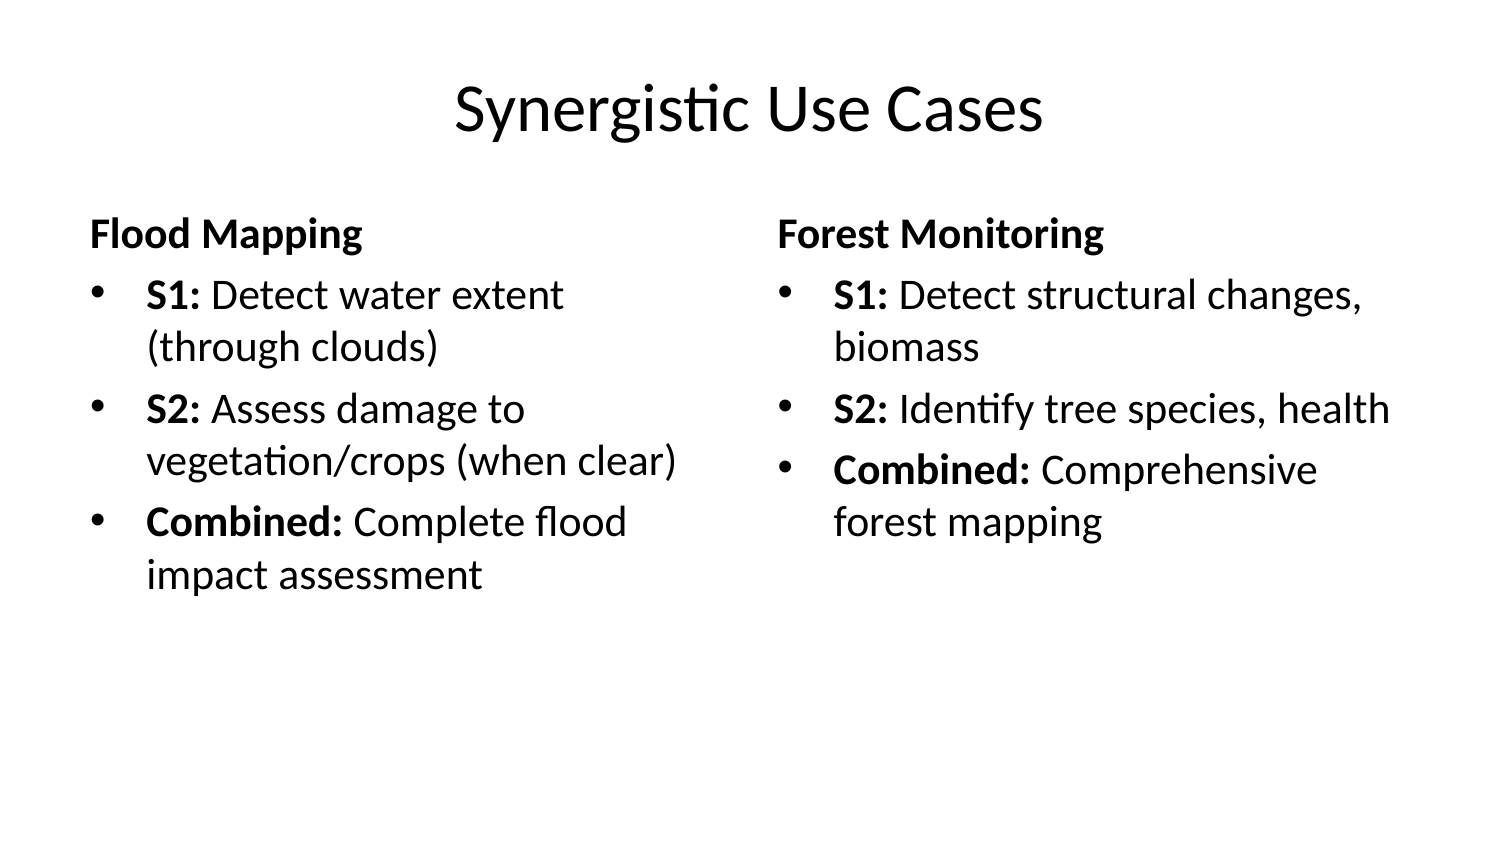

# Synergistic Use Cases
Flood Mapping
S1: Detect water extent (through clouds)
S2: Assess damage to vegetation/crops (when clear)
Combined: Complete flood impact assessment
Forest Monitoring
S1: Detect structural changes, biomass
S2: Identify tree species, health
Combined: Comprehensive forest mapping